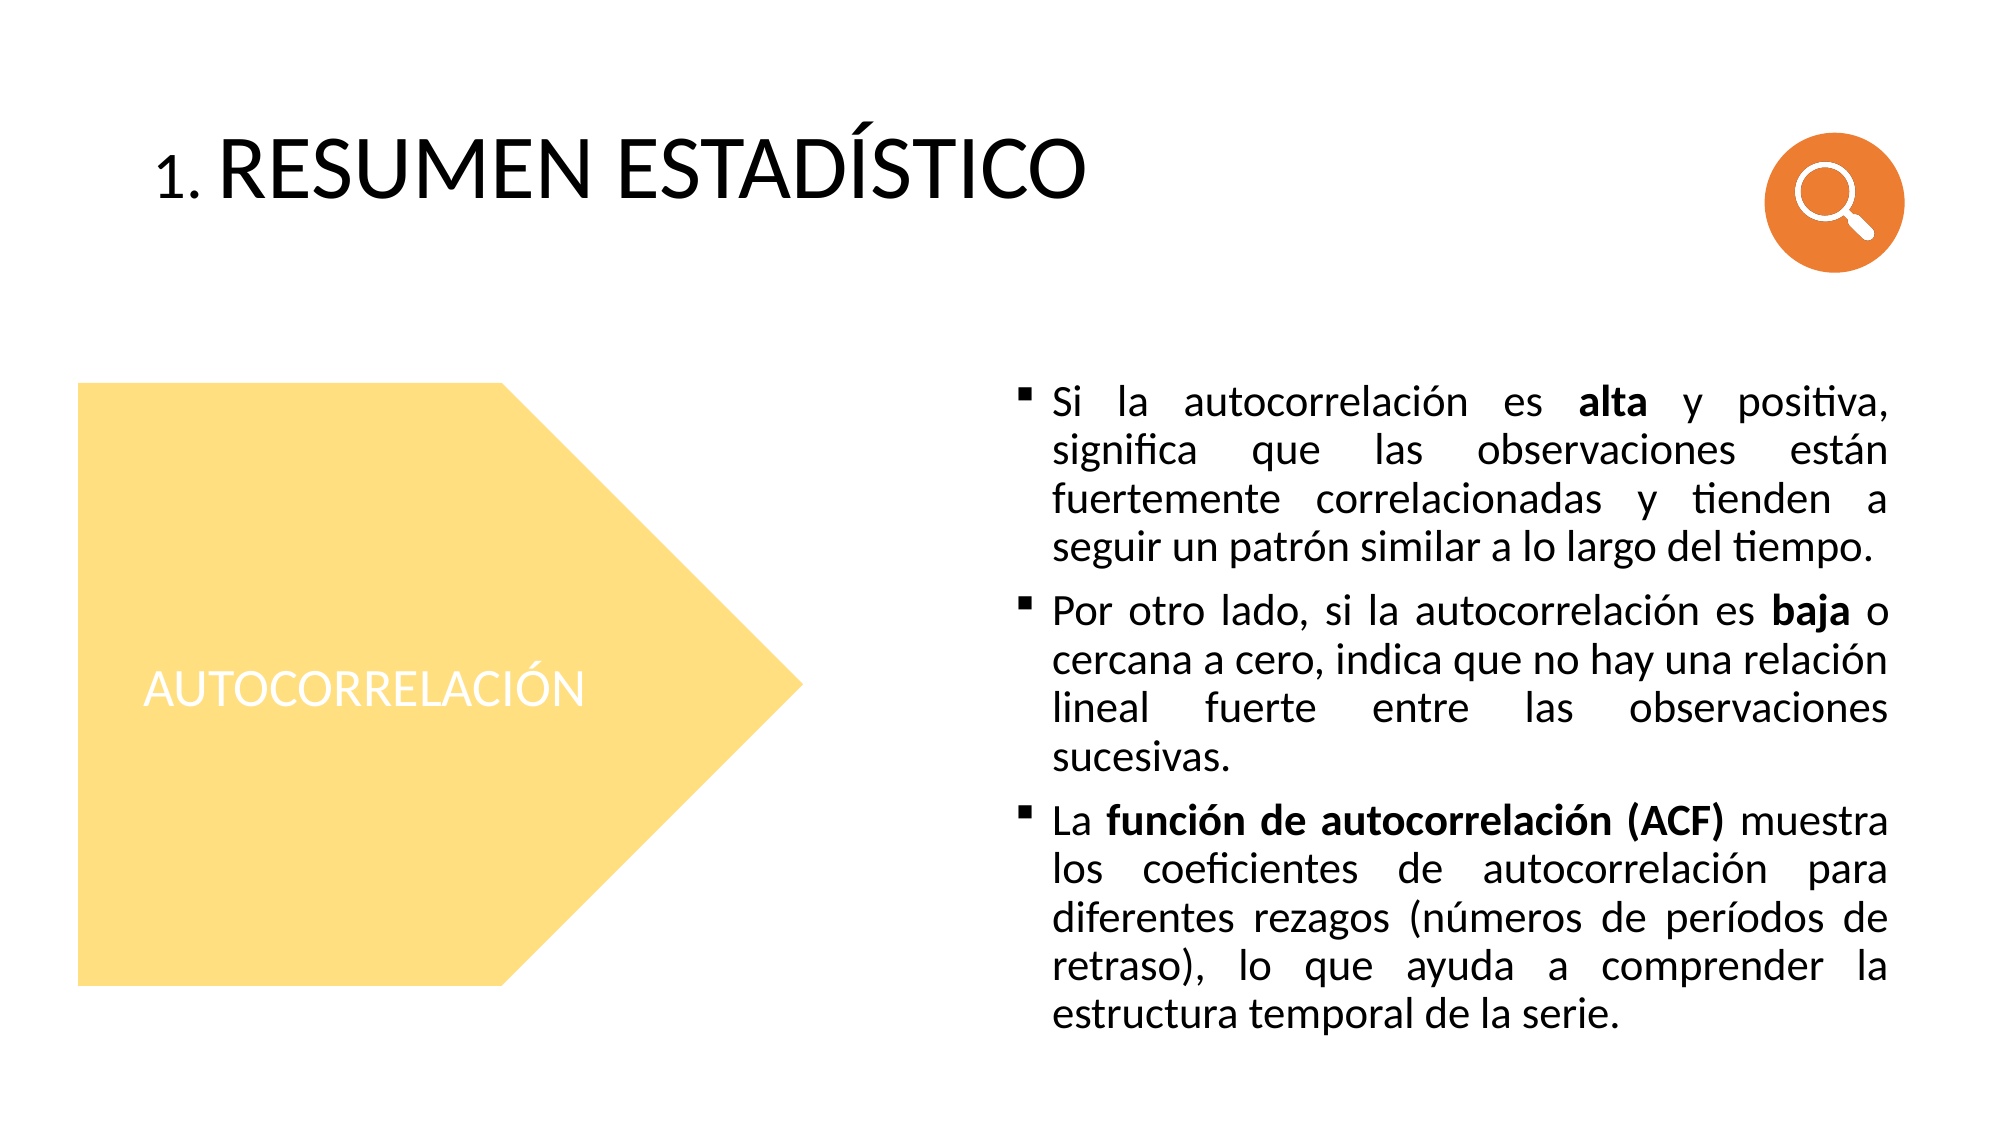

# 1. RESUMEN ESTADÍSTICO

Si la autocorrelación es alta y positiva, significa que las observaciones están fuertemente correlacionadas y tienden a seguir un patrón similar a lo largo del tiempo.
Por otro lado, si la autocorrelación es baja o cercana a cero, indica que no hay una relación lineal fuerte entre las observaciones sucesivas.
La función de autocorrelación (ACF) muestra los coeficientes de autocorrelación para diferentes rezagos (números de períodos de retraso), lo que ayuda a comprender la estructura temporal de la serie.
AUTOCORRELACIÓN